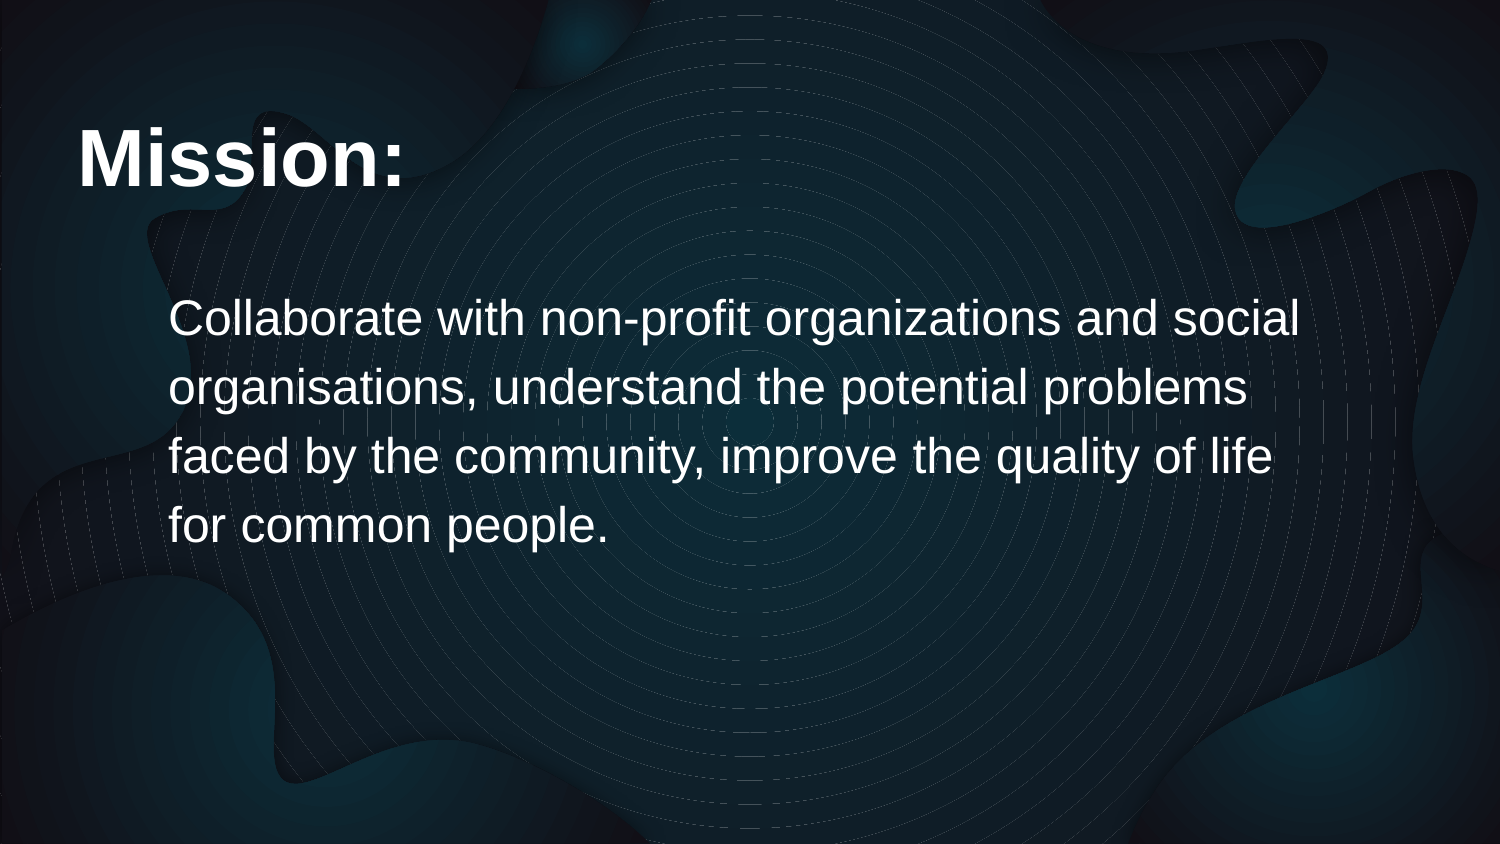

Mission:
Collaborate with non-profit organizations and social organisations, understand the potential problems faced by the community, improve the quality of life for common people.